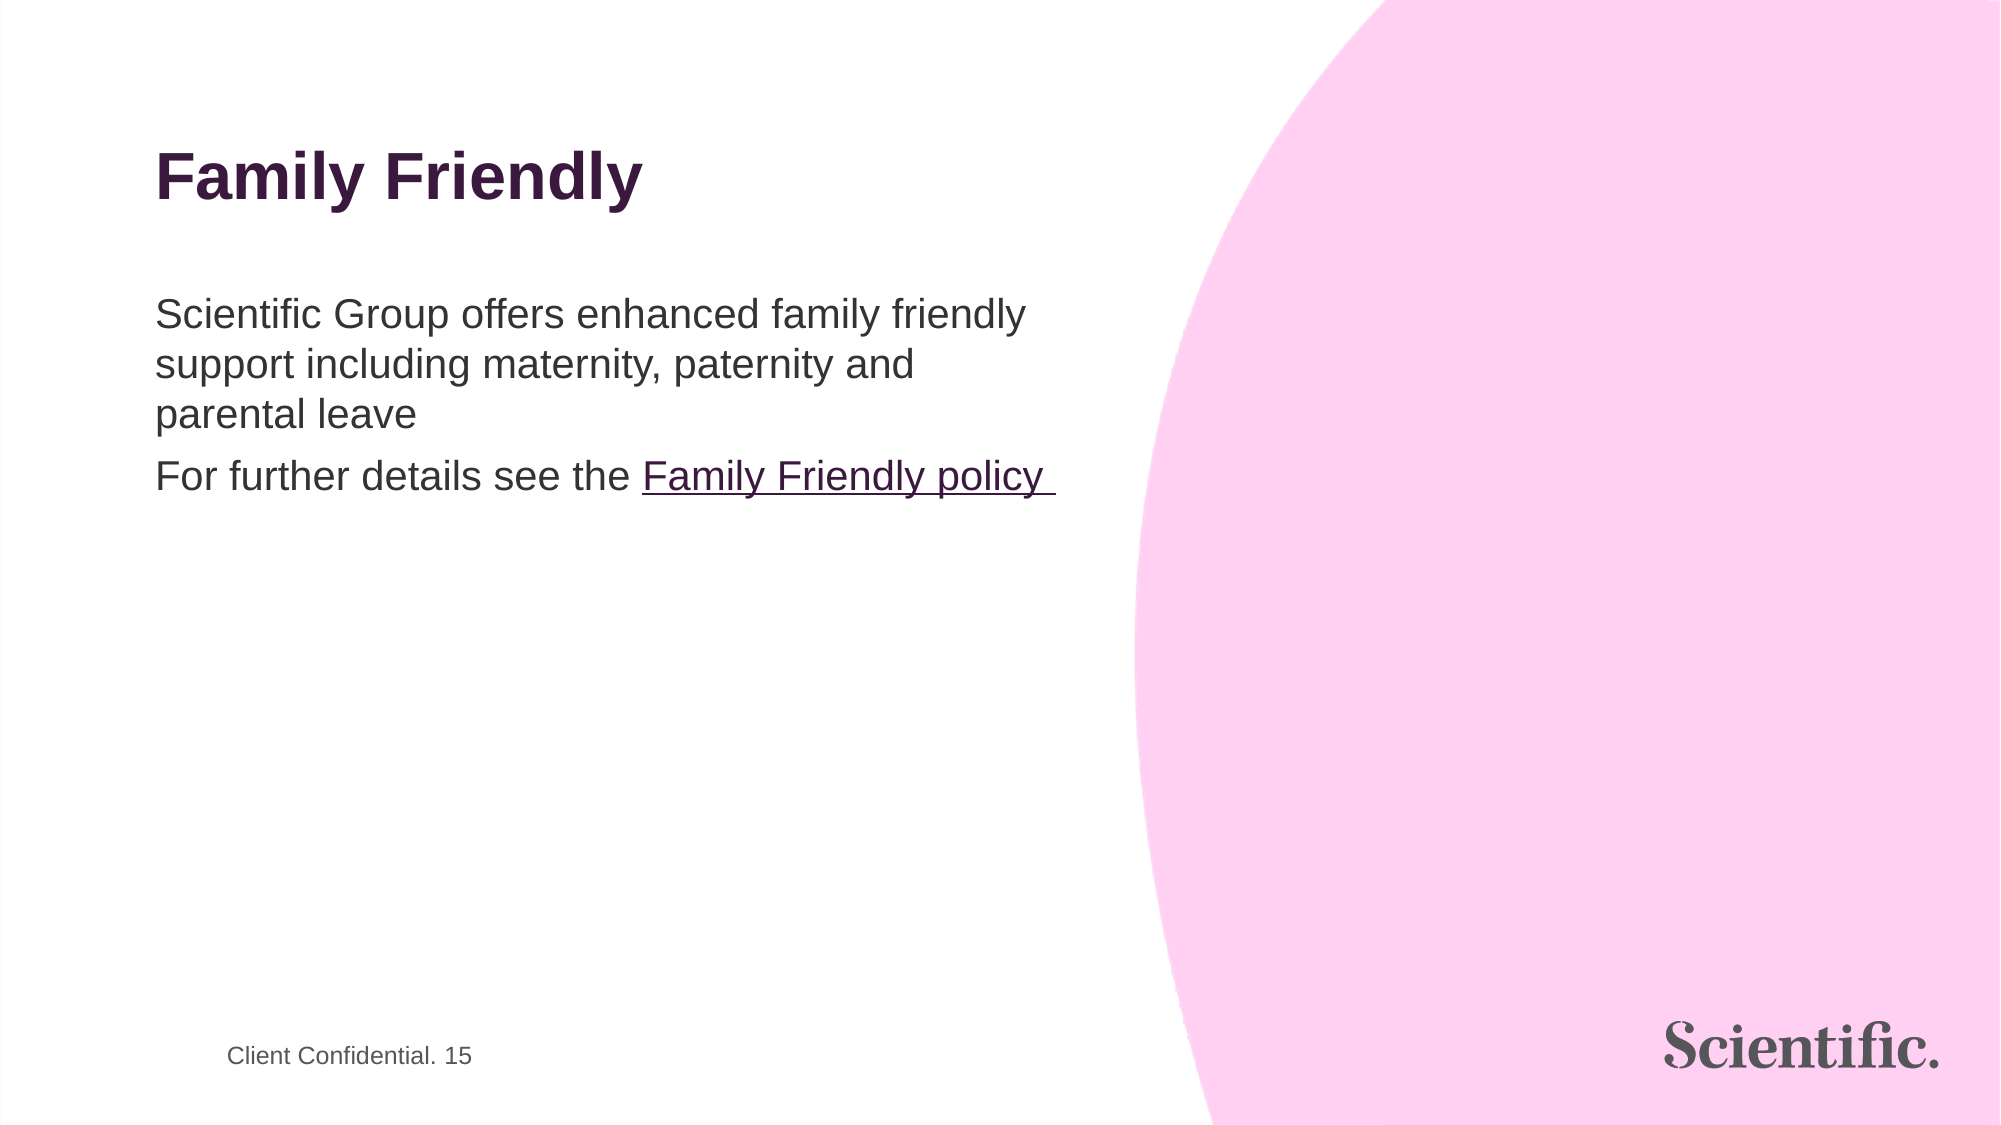

# Family Friendly
Scientific Group offers enhanced family friendly support including maternity, paternity and parental leave
For further details see the Family Friendly policy
Client Confidential. 15